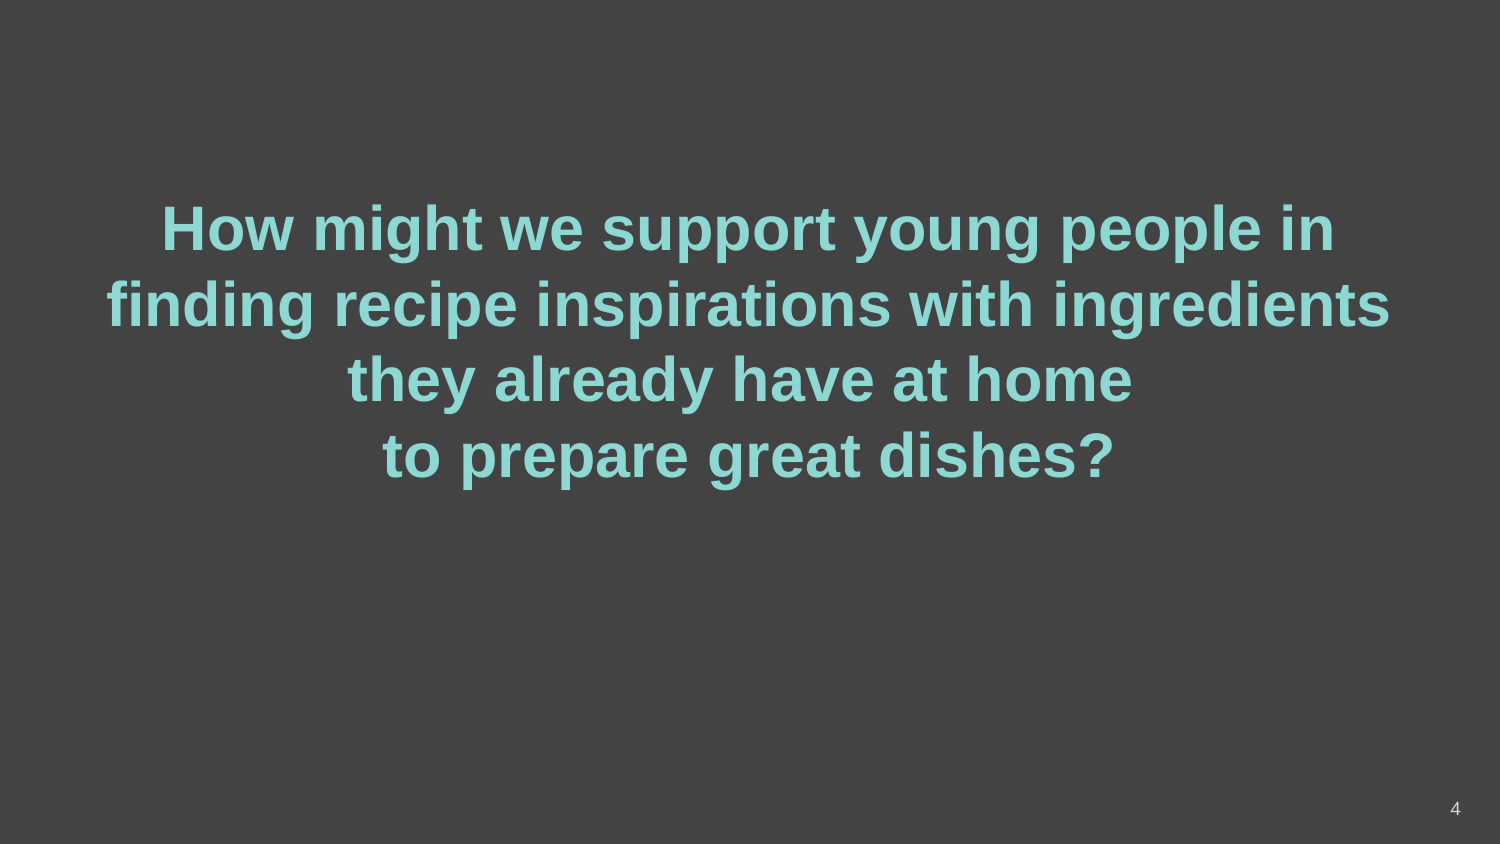

# How might we support young people in finding recipe inspirations with ingredients they already have at home
to prepare great dishes?
4